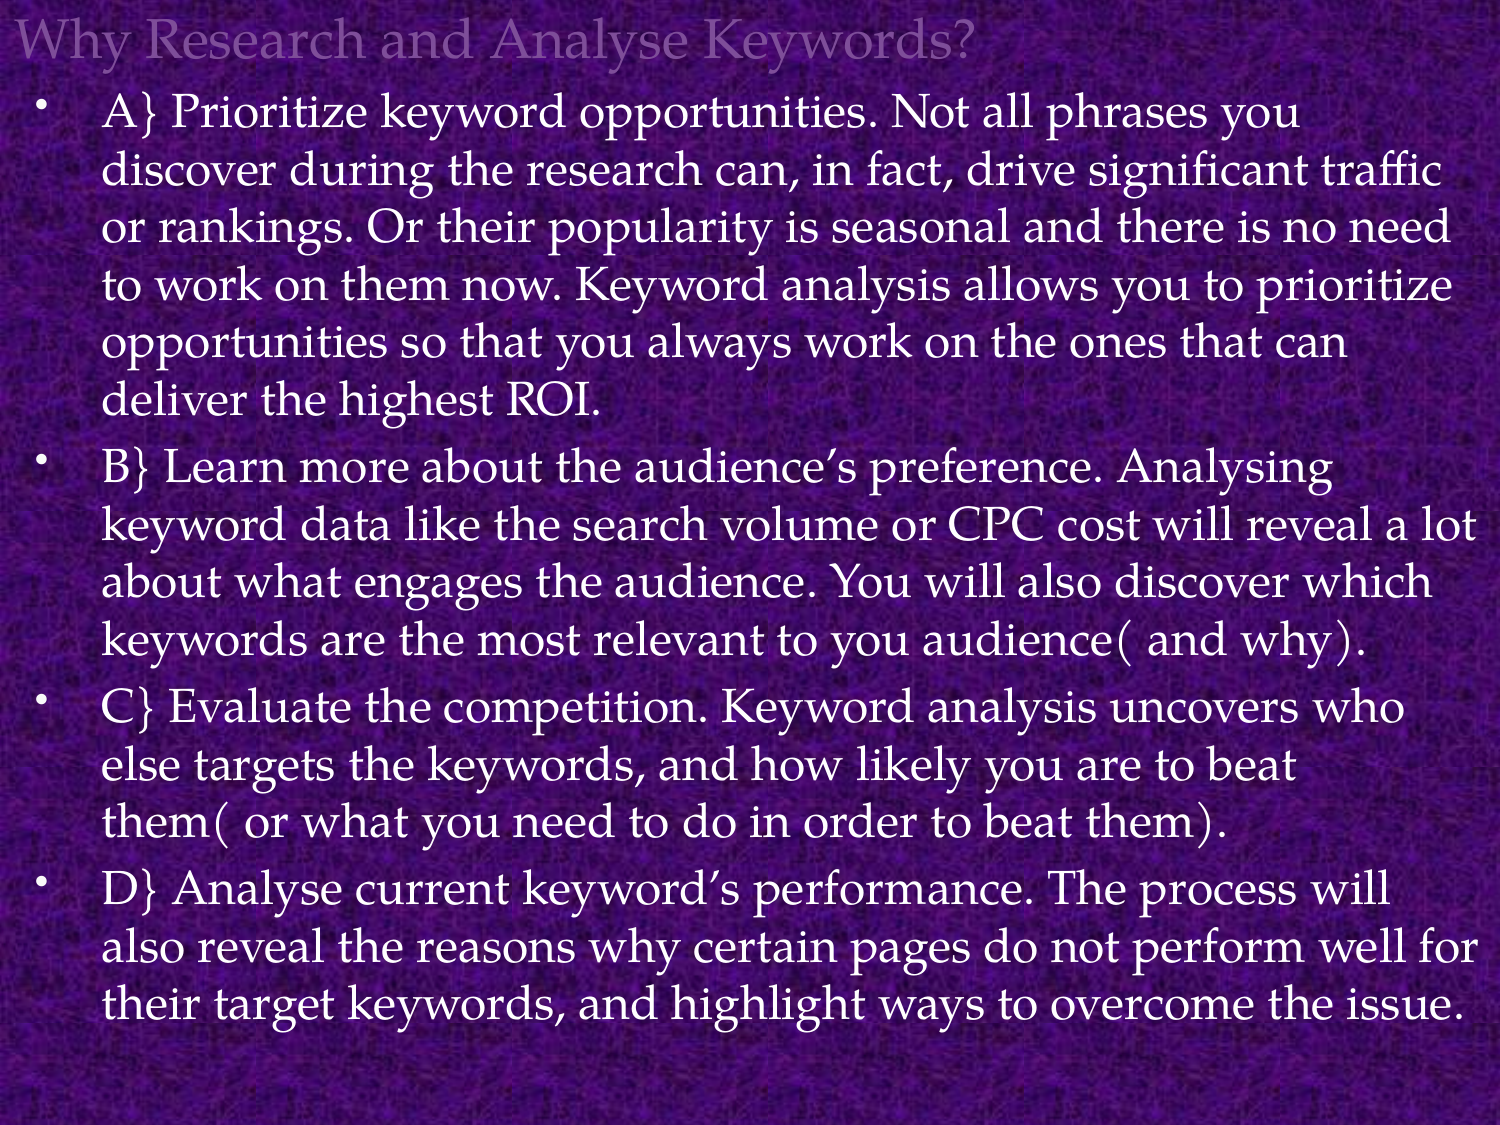

Why Research and Analyse Keywords?
A} Prioritize keyword opportunities. Not all phrases you discover during the research can, in fact, drive significant traffic or rankings. Or their popularity is seasonal and there is no need to work on them now. Keyword analysis allows you to prioritize  opportunities so that you always work on the ones that can deliver the highest ROI.
B} Learn more about the audience’s preference. Analysing keyword data like the search volume or CPC cost will reveal a lot about what engages the audience. You will also discover which keywords are the most relevant to you audience( and why).
C} Evaluate the competition. Keyword analysis uncovers who else targets the keywords, and how likely you are to beat them( or what you need to do in order to beat them).
D} Analyse current keyword’s performance. The process will also reveal the reasons why certain pages do not perform well for their target keywords, and highlight ways to overcome the issue.